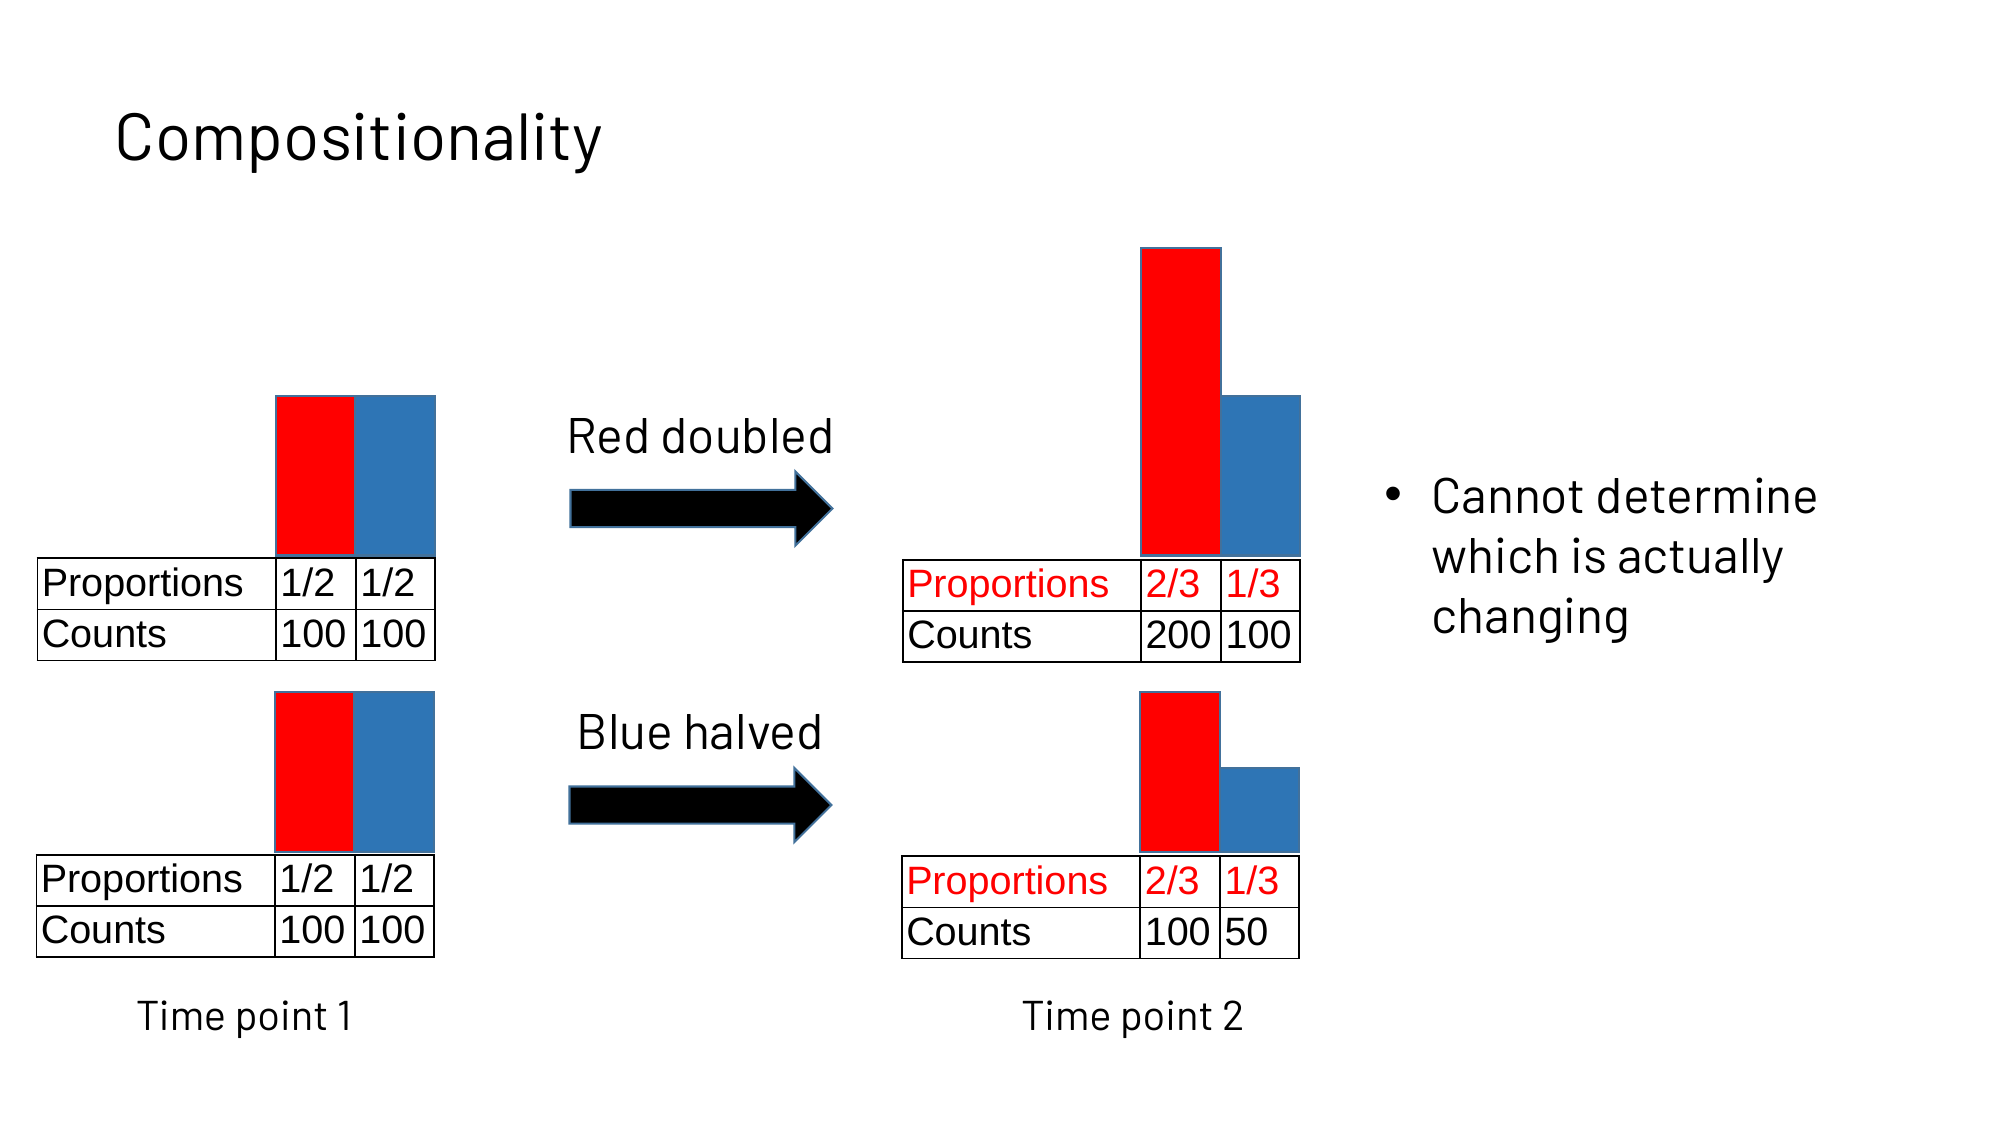

# Compositionality

Red doubled

Cannot determine which is actually changing

|  |  |  |
| --- | --- | --- |
| Proportions | 1/2 | 1/2 |
| Counts | 100 | 100 |
|  |  |  |
| --- | --- | --- |
| Proportions | 2/3 | 1/3 |
| Counts | 200 | 100 |
Blue halved

|  |  |  |
| --- | --- | --- |
| Proportions | 1/2 | 1/2 |
| Counts | 100 | 100 |
|  |  |  |
| --- | --- | --- |
| Proportions | 2/3 | 1/3 |
| Counts | 100 | 50 |
Time point 1
Time point 2